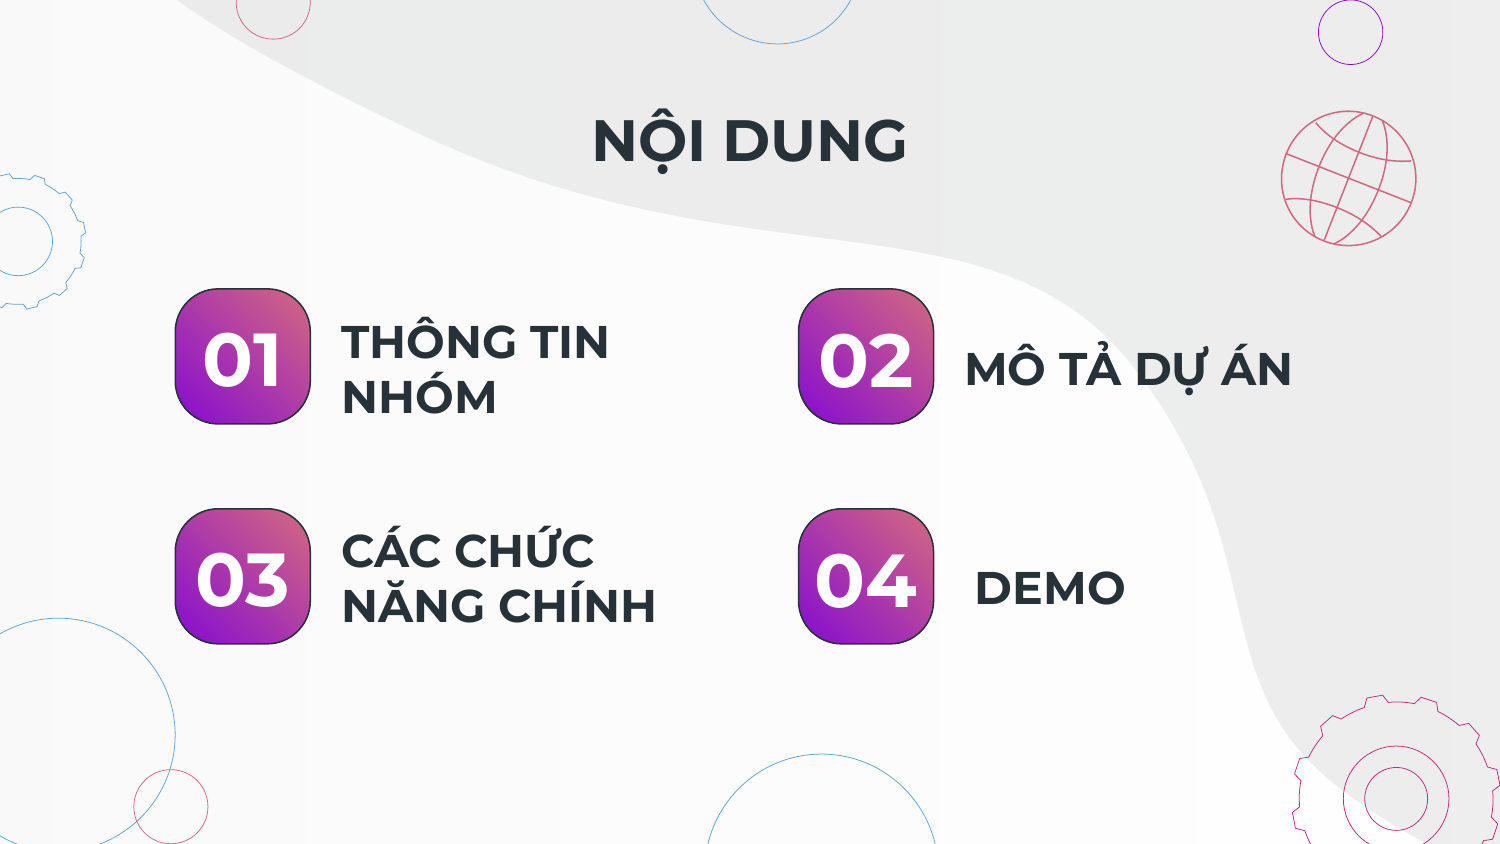

NỘI DUNG

01
02
# THÔNG TIN NHÓM
MÔ TẢ DỰ ÁN

03
04
CÁC CHỨC NĂNG CHÍNH
DEMO